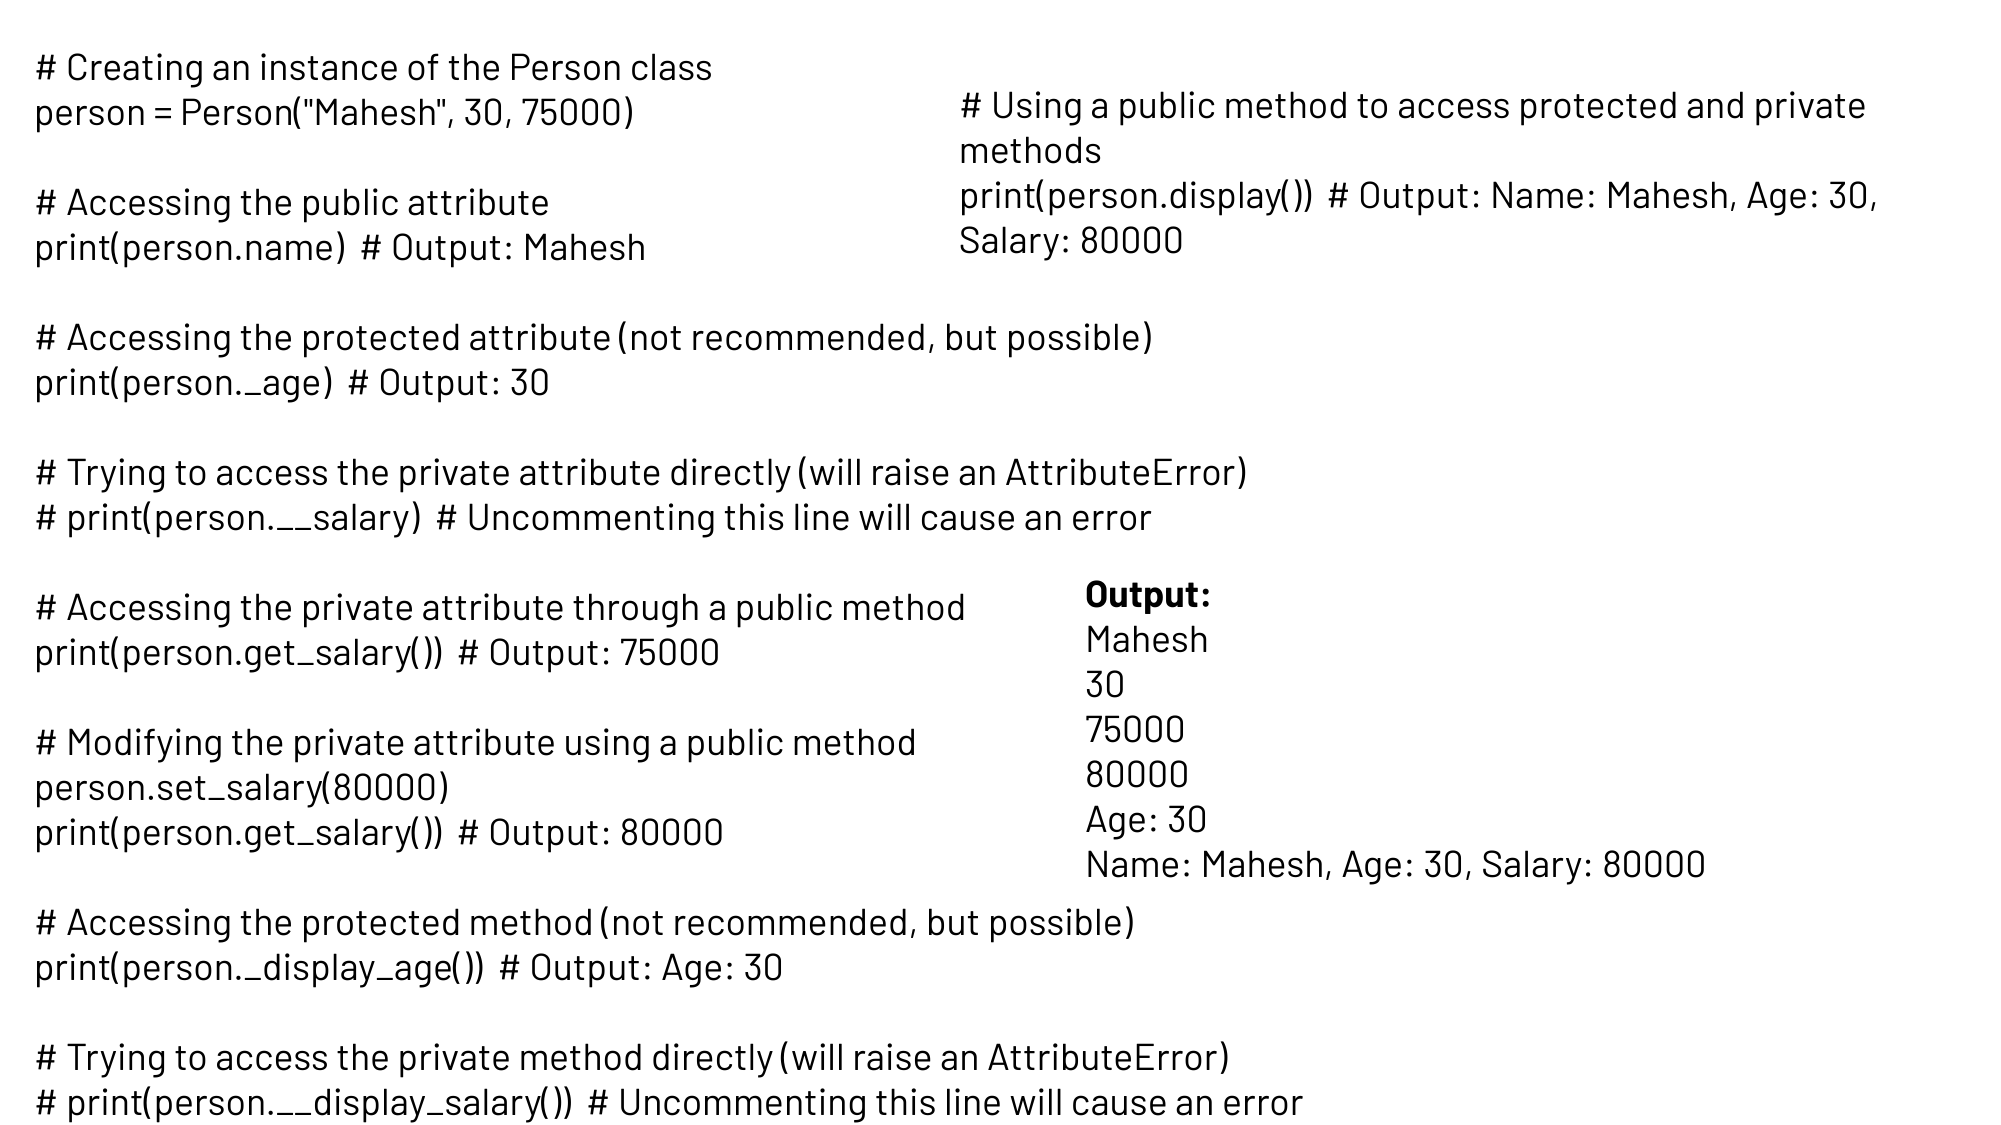

# Creating an instance of the Person class
person = Person("Mahesh", 30, 75000)

# Accessing the public attribute
print(person.name)  # Output: Mahesh

# Accessing the protected attribute (not recommended, but possible)
print(person._age)  # Output: 30

# Trying to access the private attribute directly (will raise an AttributeError)
# print(person.__salary)  # Uncommenting this line will cause an error

# Accessing the private attribute through a public method
print(person.get_salary())  # Output: 75000

# Modifying the private attribute using a public method
person.set_salary(80000)
print(person.get_salary())  # Output: 80000

# Accessing the protected method (not recommended, but possible)
print(person._display_age())  # Output: Age: 30

# Trying to access the private method directly (will raise an AttributeError)
# print(person.__display_salary())  # Uncommenting this line will cause an error

# Using a public method to access protected and private methods
print(person.display())  # Output: Name: Mahesh, Age: 30, Salary: 80000
Output:
Mahesh
30
75000
80000
Age: 30
Name: Mahesh, Age: 30, Salary: 80000